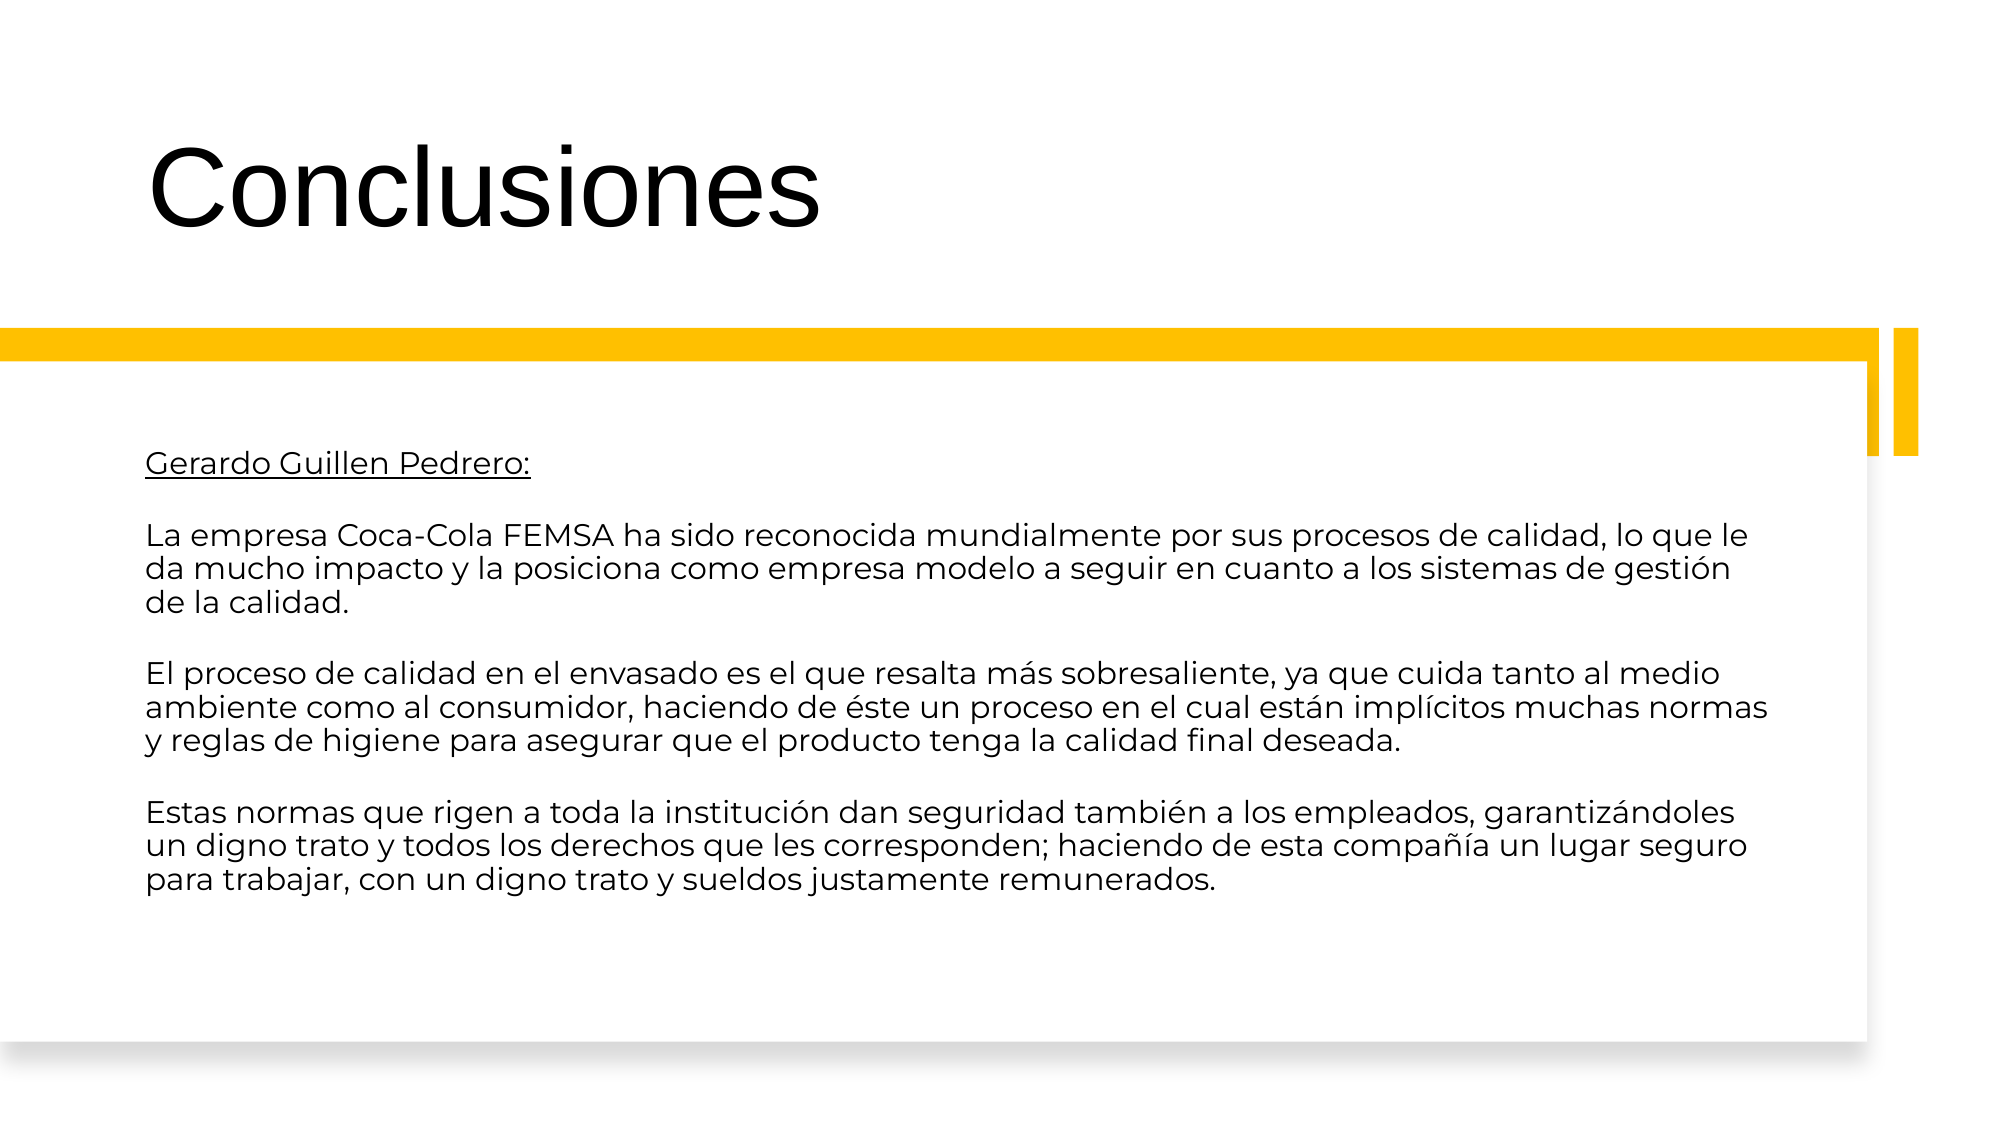

# Conclusiones

Gerardo Guillen Pedrero:
La empresa Coca-Cola FEMSA ha sido reconocida mundialmente por sus procesos de calidad, lo que le da mucho impacto y la posiciona como empresa modelo a seguir en cuanto a los sistemas de gestión de la calidad.
El proceso de calidad en el envasado es el que resalta más sobresaliente, ya que cuida tanto al medio ambiente como al consumidor, haciendo de éste un proceso en el cual están implícitos muchas normas y reglas de higiene para asegurar que el producto tenga la calidad final deseada.
Estas normas que rigen a toda la institución dan seguridad también a los empleados, garantizándoles un digno trato y todos los derechos que les corresponden; haciendo de esta compañía un lugar seguro para trabajar, con un digno trato y sueldos justamente remunerados.